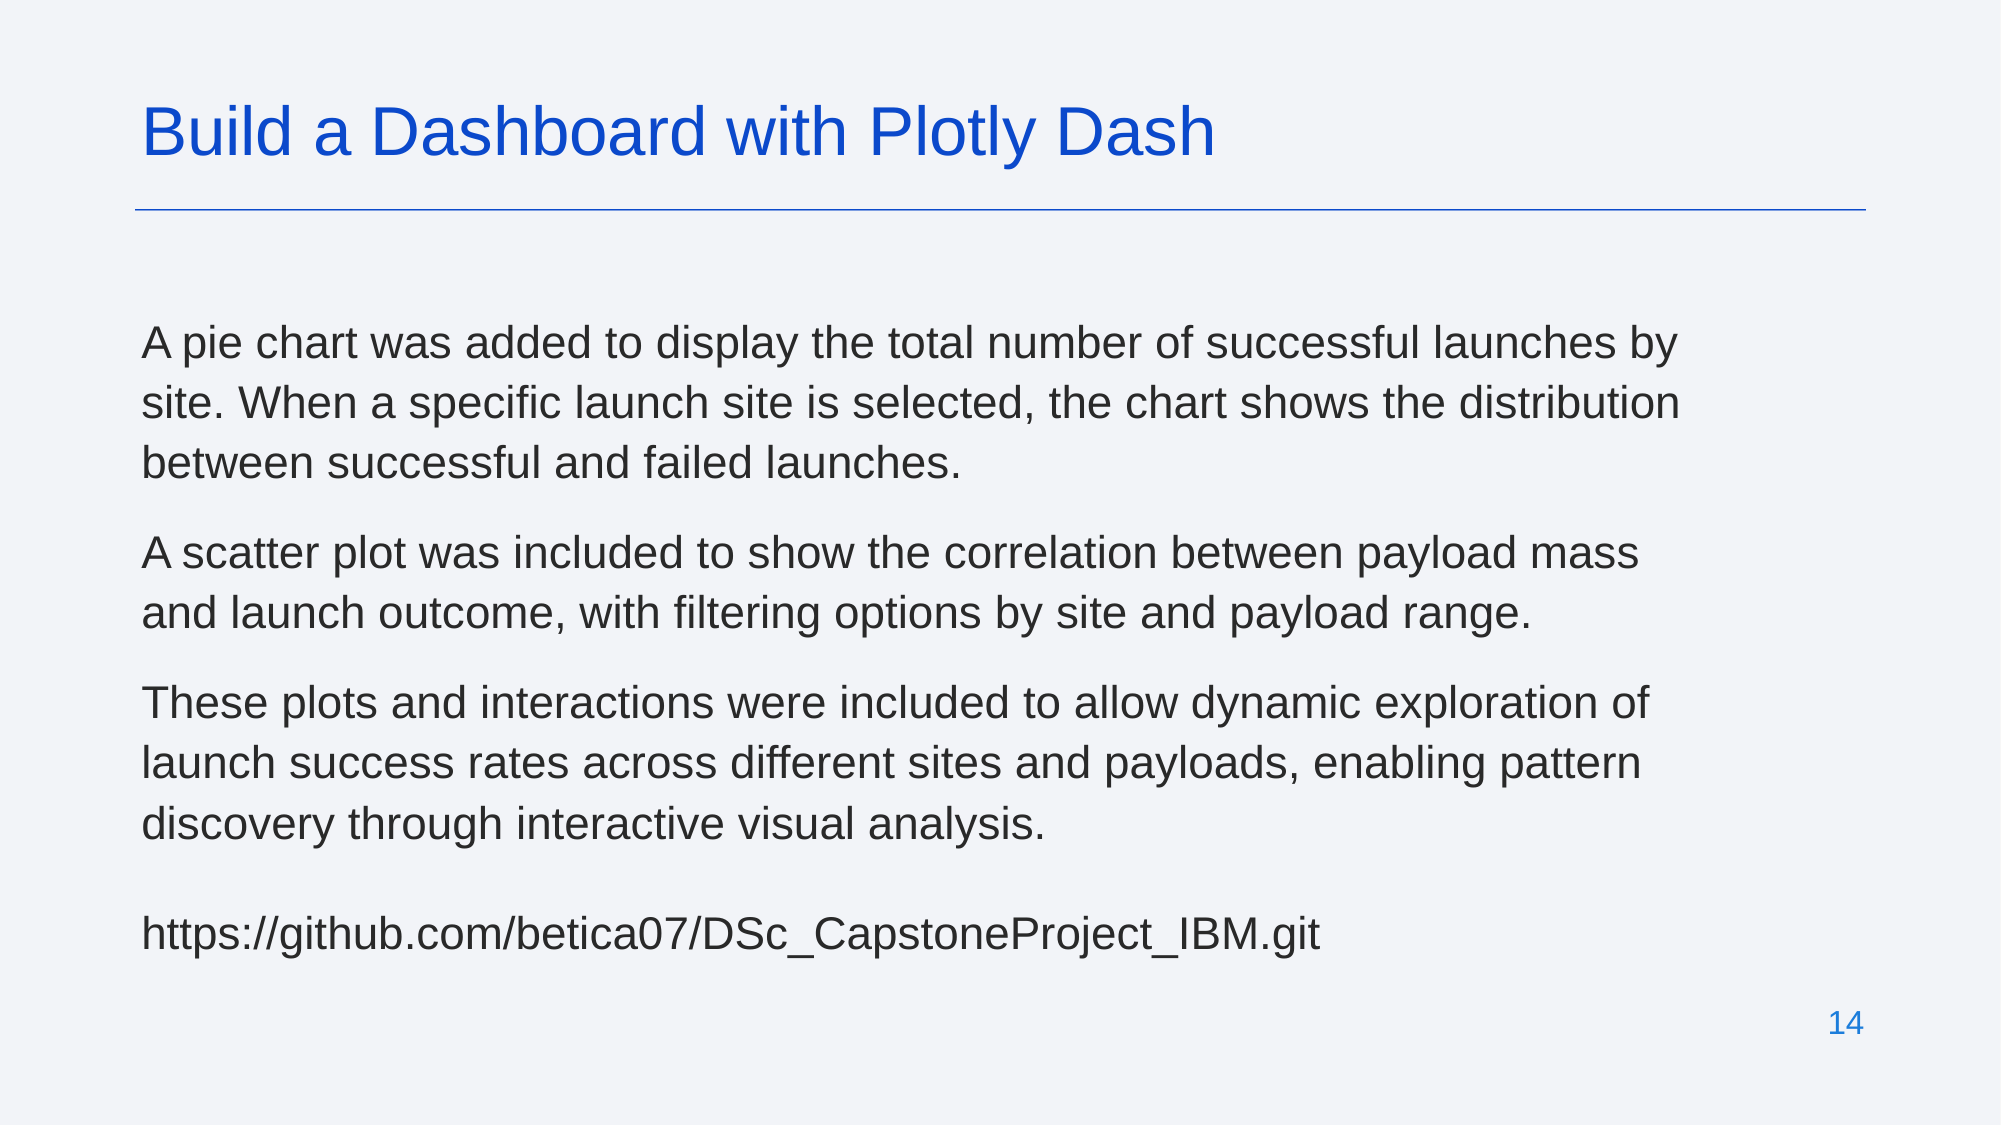

Build a Dashboard with Plotly Dash
A pie chart was added to display the total number of successful launches by site. When a specific launch site is selected, the chart shows the distribution between successful and failed launches.
A scatter plot was included to show the correlation between payload mass and launch outcome, with filtering options by site and payload range.
These plots and interactions were included to allow dynamic exploration of launch success rates across different sites and payloads, enabling pattern discovery through interactive visual analysis.

https://github.com/betica07/DSc_CapstoneProject_IBM.git

14